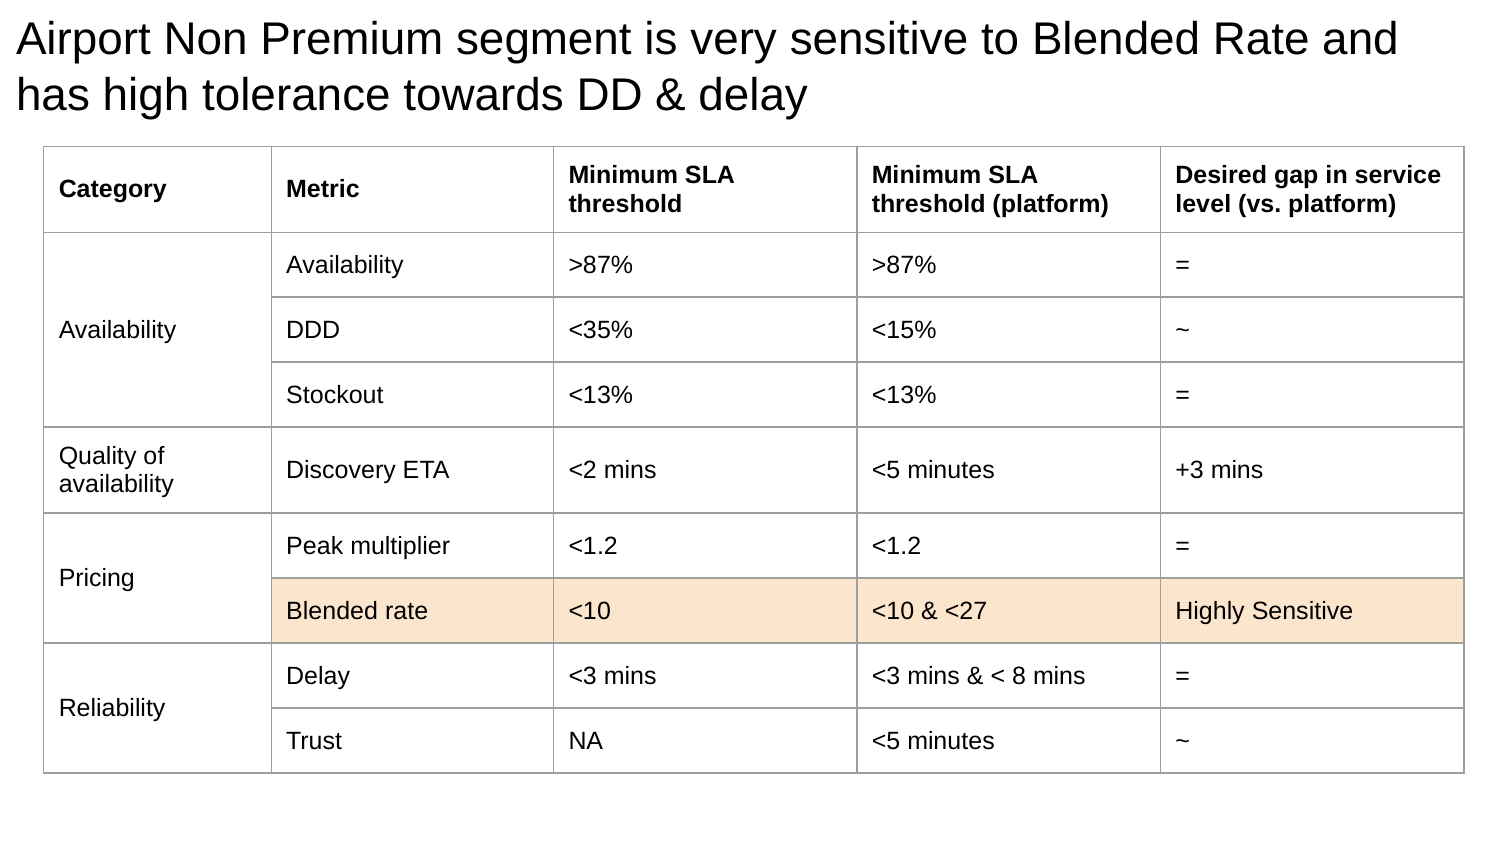

# Airport Non Premium segment is very sensitive to Blended Rate and has high tolerance towards DD & delay
| Category | Metric | Minimum SLA threshold | Minimum SLA threshold (platform) | Desired gap in service level (vs. platform) |
| --- | --- | --- | --- | --- |
| Availability | Availability | >87% | >87% | = |
|  | DDD | <35% | <15% | ~ |
|  | Stockout | <13% | <13% | = |
| Quality of availability | Discovery ETA | <2 mins | <5 minutes | +3 mins |
| Pricing | Peak multiplier | <1.2 | <1.2 | = |
|  | Blended rate | <10 | <10 & <27 | Highly Sensitive |
| Reliability | Delay | <3 mins | <3 mins & < 8 mins | = |
|  | Trust | NA | <5 minutes | ~ |